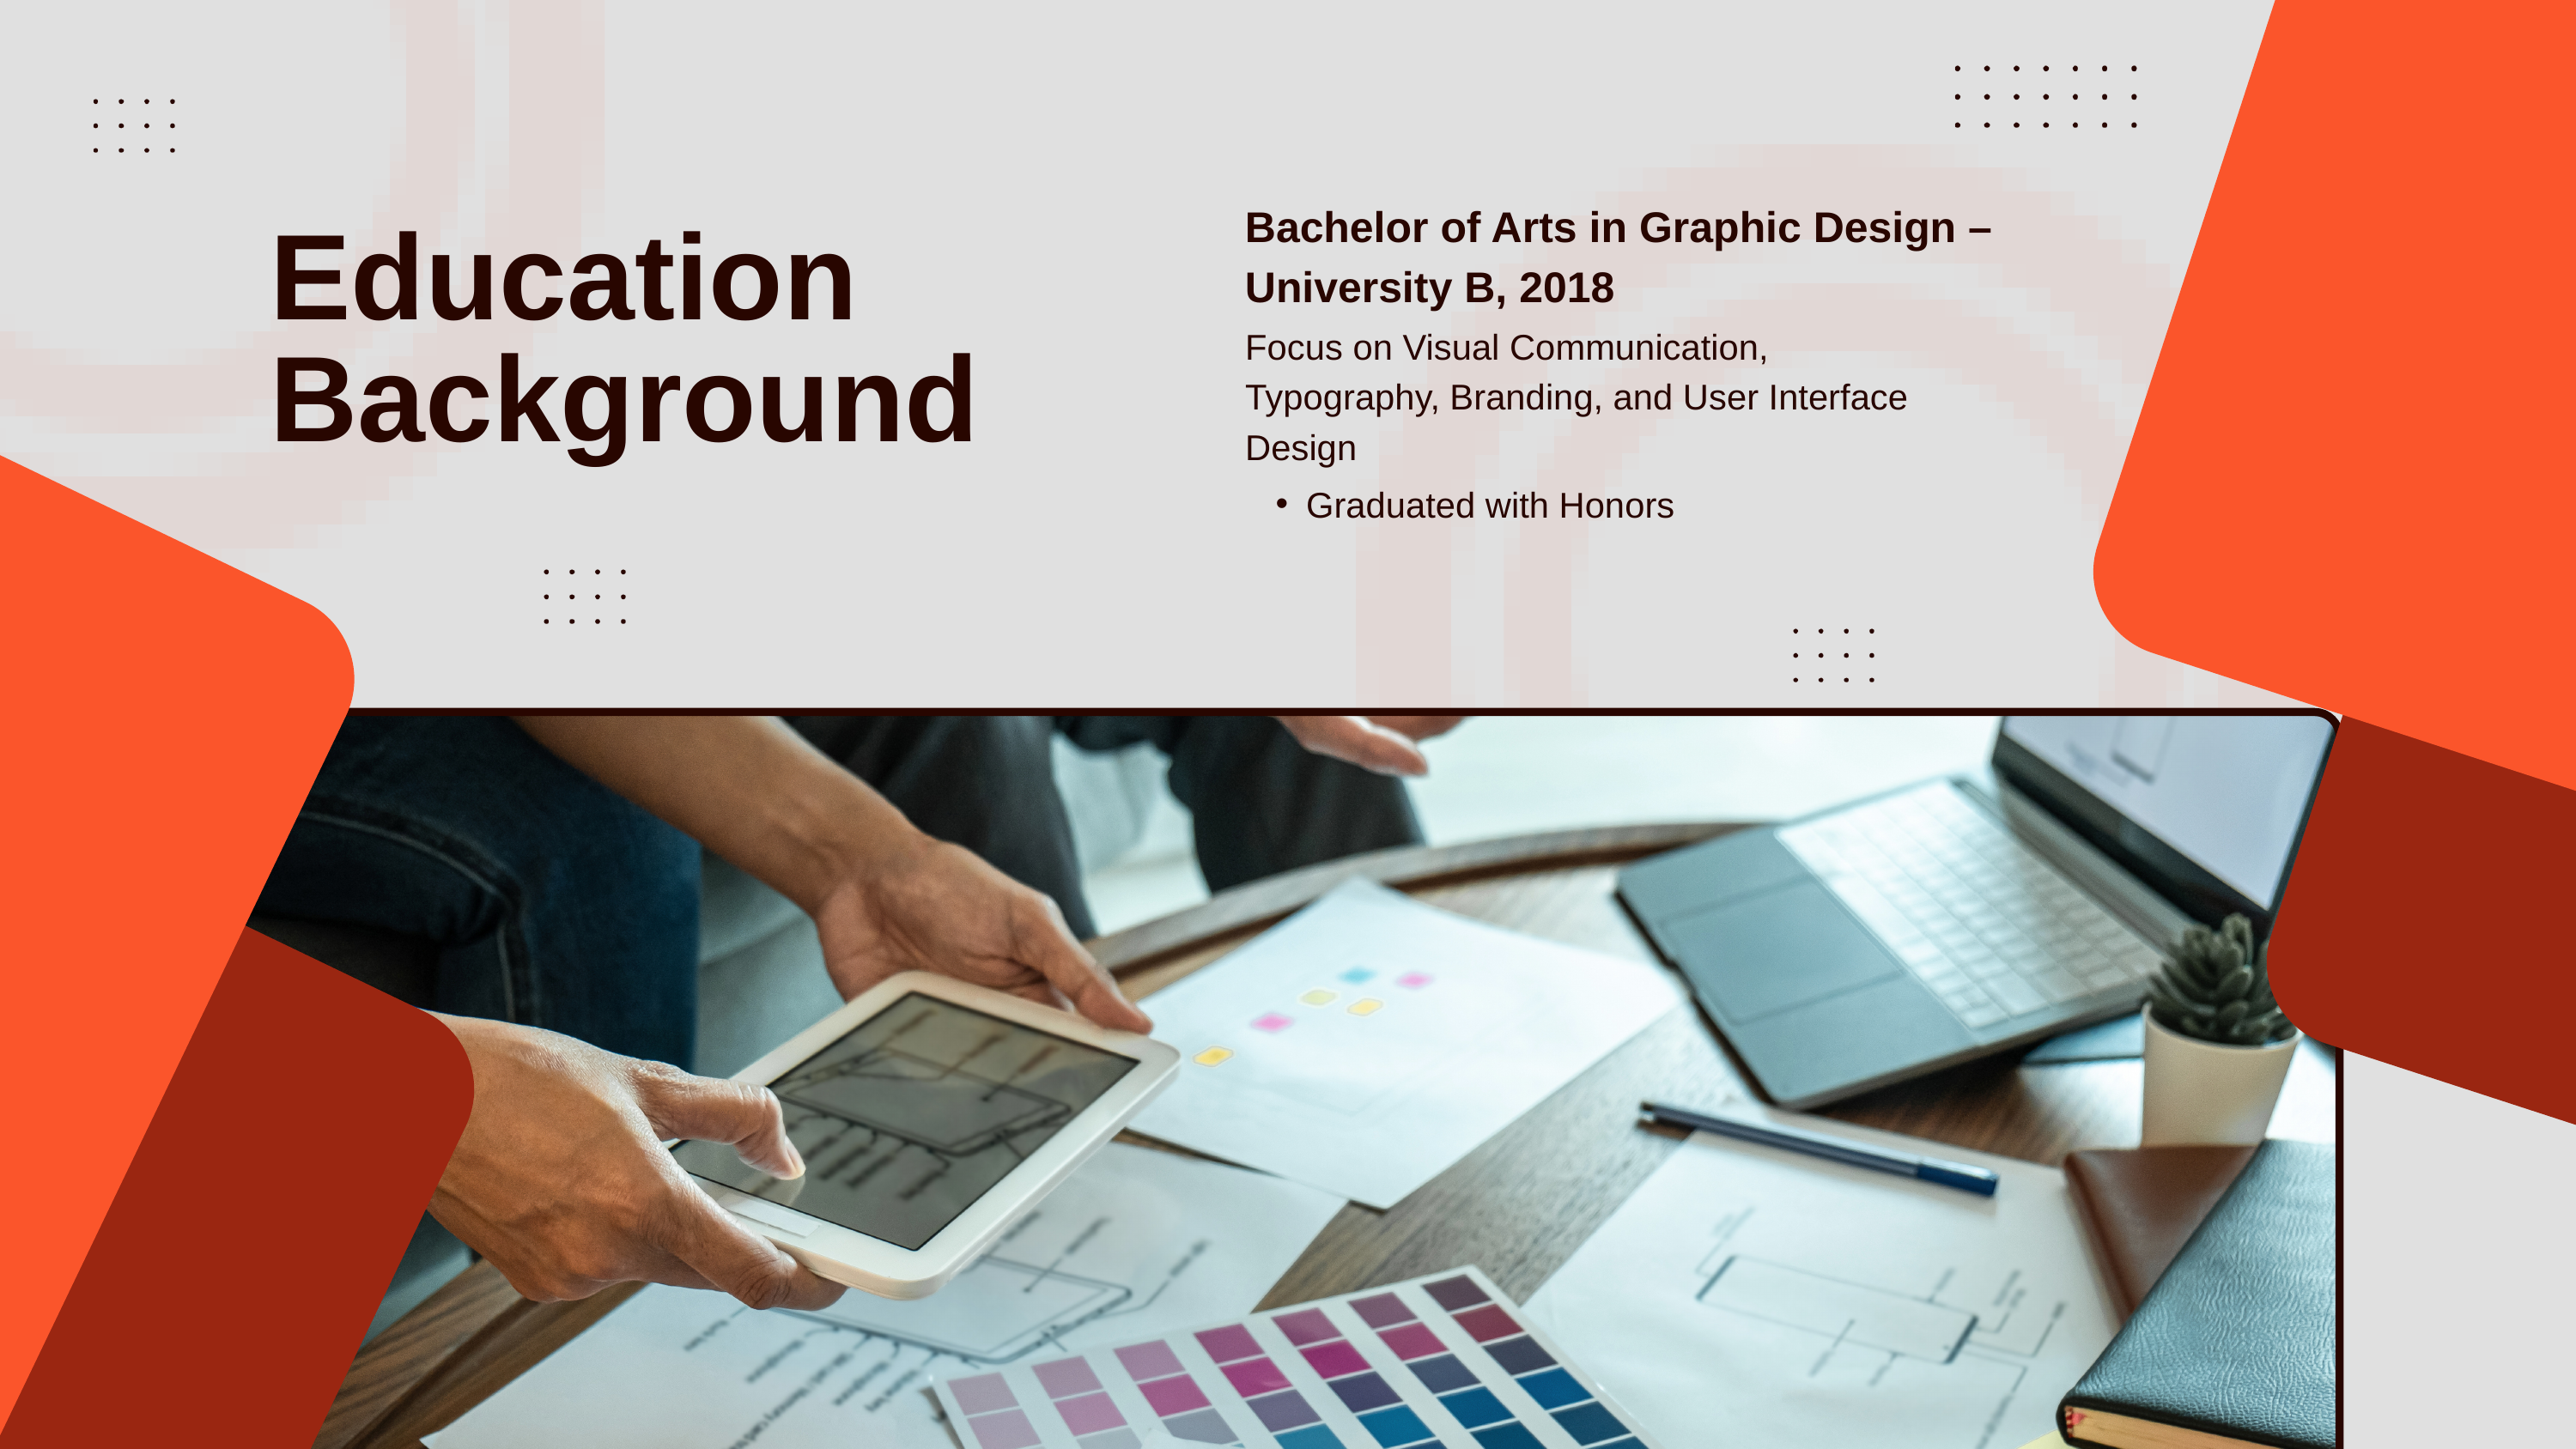

Bachelor of Arts in Graphic Design – University B, 2018
Education Background

Focus on Visual Communication, Typography, Branding, and User Interface Design

Graduated with Honors